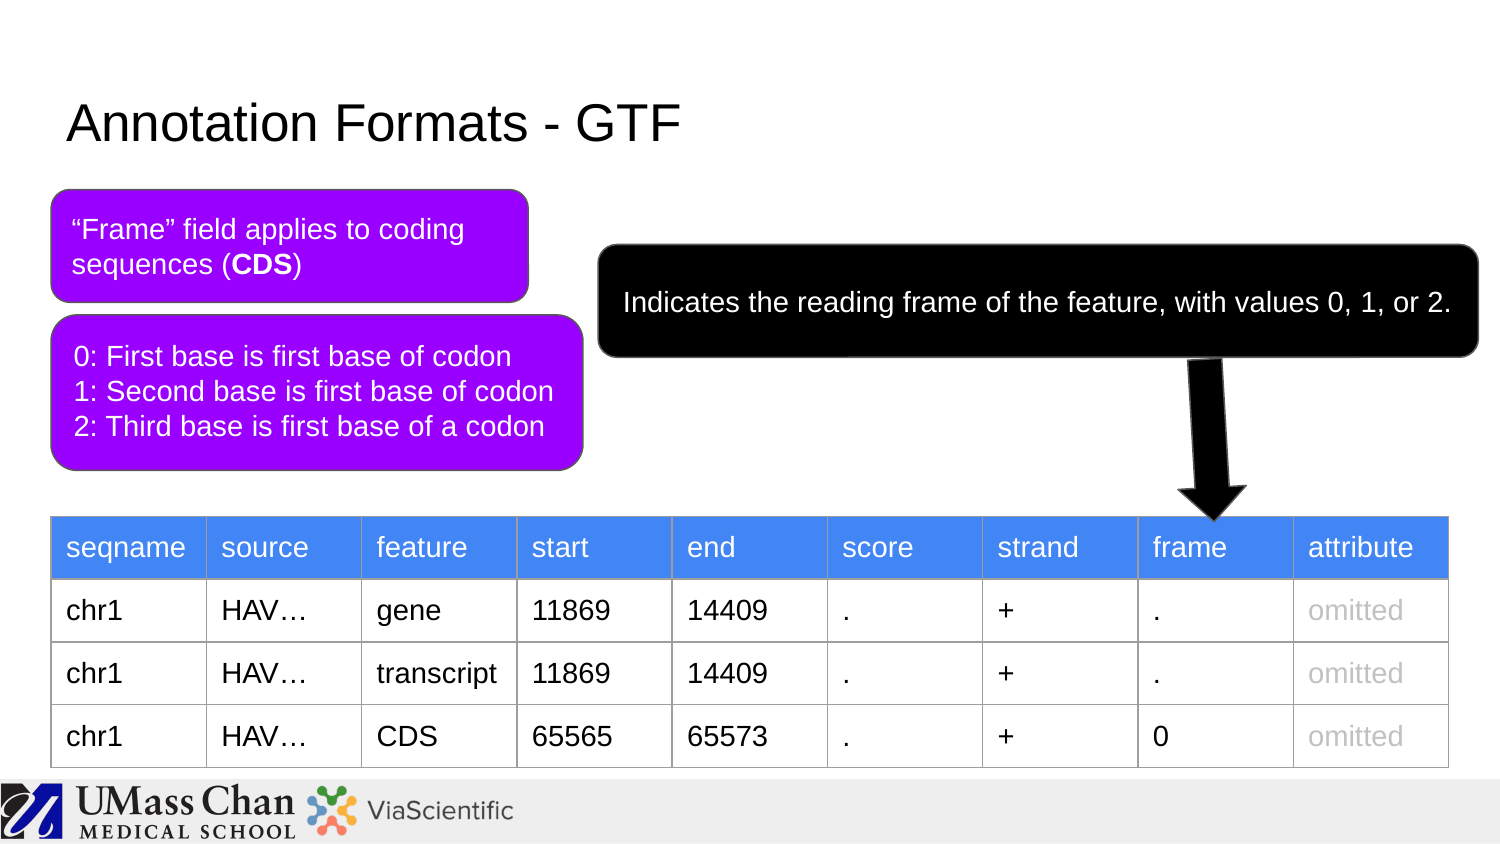

# Annotation Formats - GTF
“Frame” field applies to coding sequences (CDS)
Indicates the reading frame of the feature, with values 0, 1, or 2.
0: First base is first base of codon
1: Second base is first base of codon
2: Third base is first base of a codon

| seqname | source | feature | start | end | score | strand | frame | attribute |
| --- | --- | --- | --- | --- | --- | --- | --- | --- |
| chr1 | HAV… | gene | 11869 | 14409 | . | + | . | omitted |
| chr1 | HAV… | transcript | 11869 | 14409 | . | + | . | omitted |
| chr1 | HAV… | CDS | 65565 | 65573 | . | + | 0 | omitted |